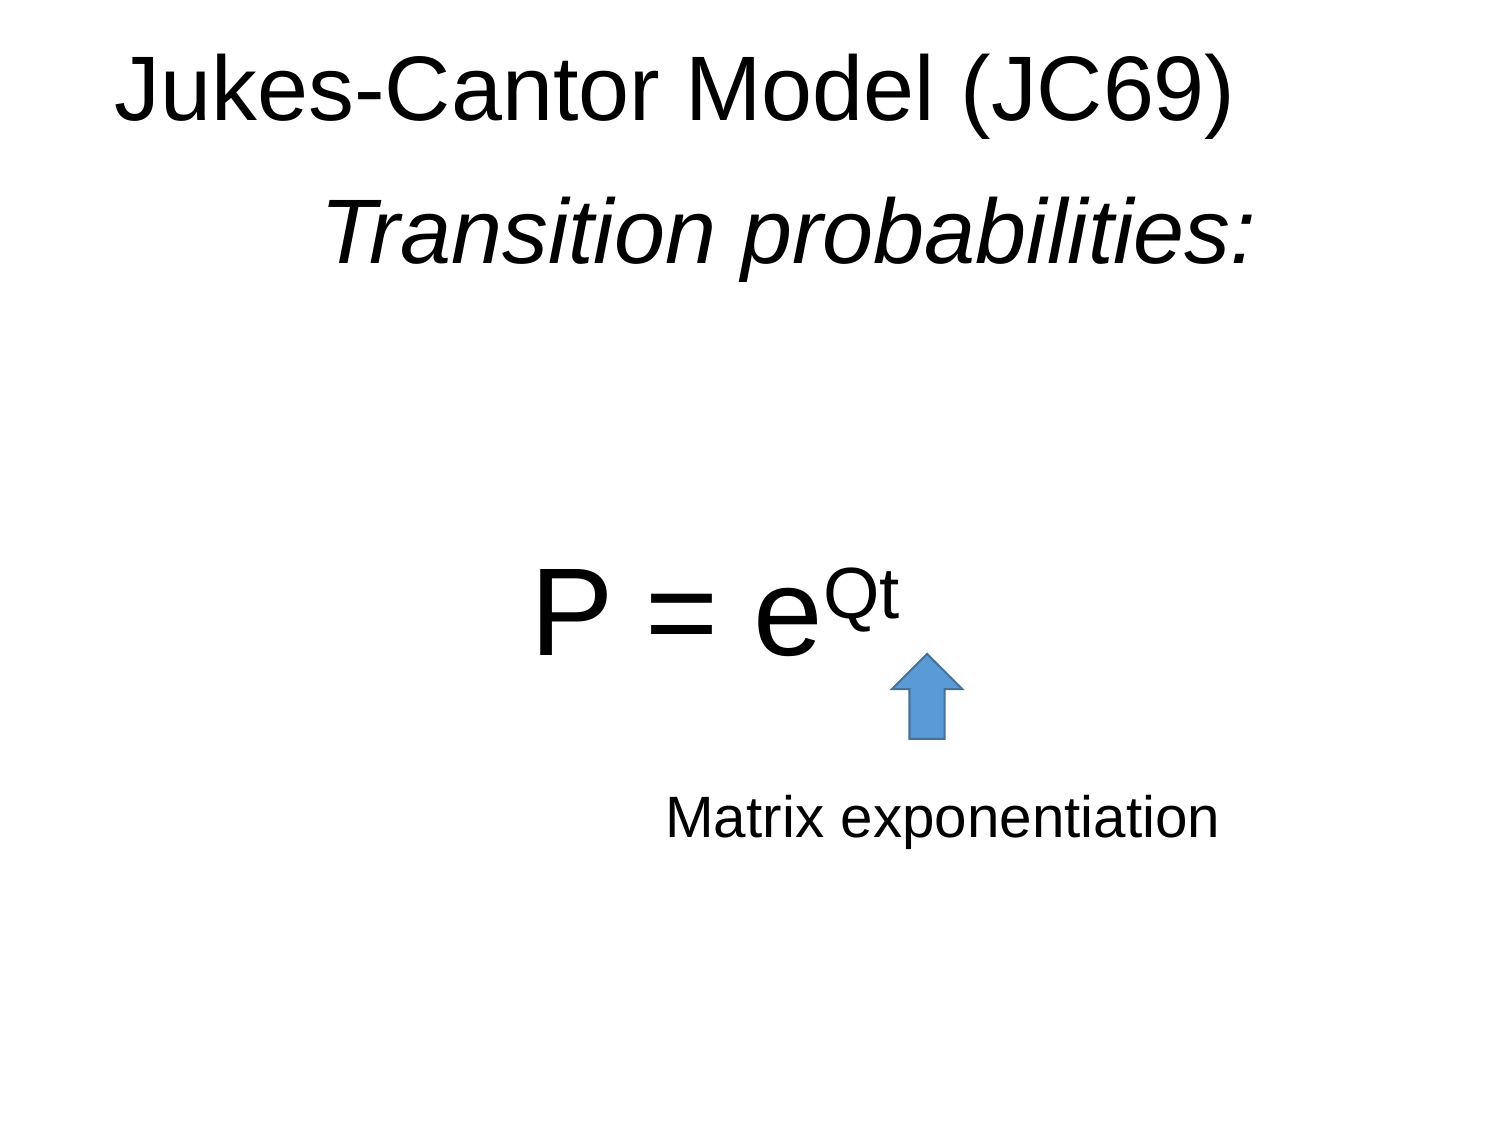

# Jukes-Cantor Model (JC69)
Transition probabilities:
P = eQt

Matrix exponentiation